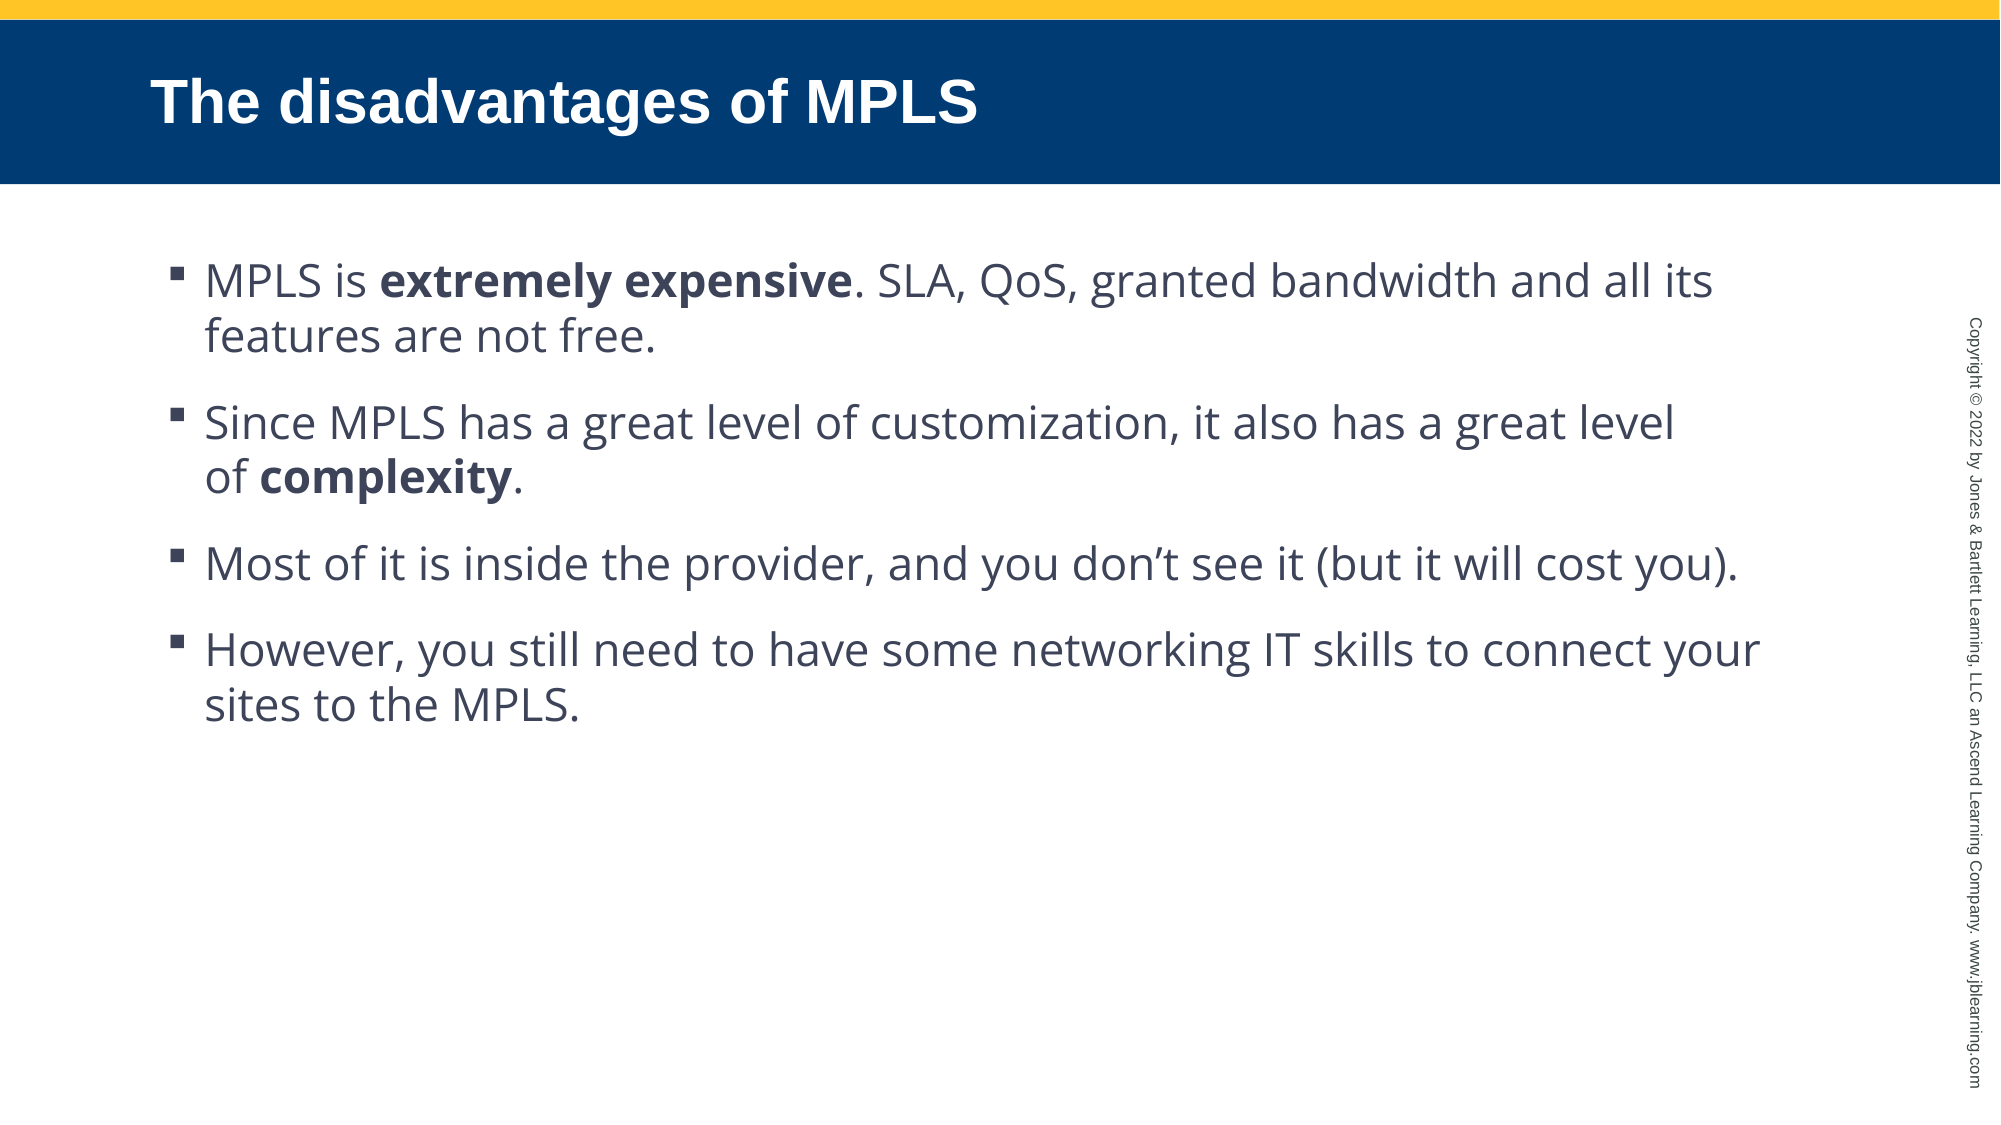

# The disadvantages of MPLS
MPLS is extremely expensive. SLA, QoS, granted bandwidth and all its features are not free.
Since MPLS has a great level of customization, it also has a great level of complexity.
Most of it is inside the provider, and you don’t see it (but it will cost you).
However, you still need to have some networking IT skills to connect your sites to the MPLS.